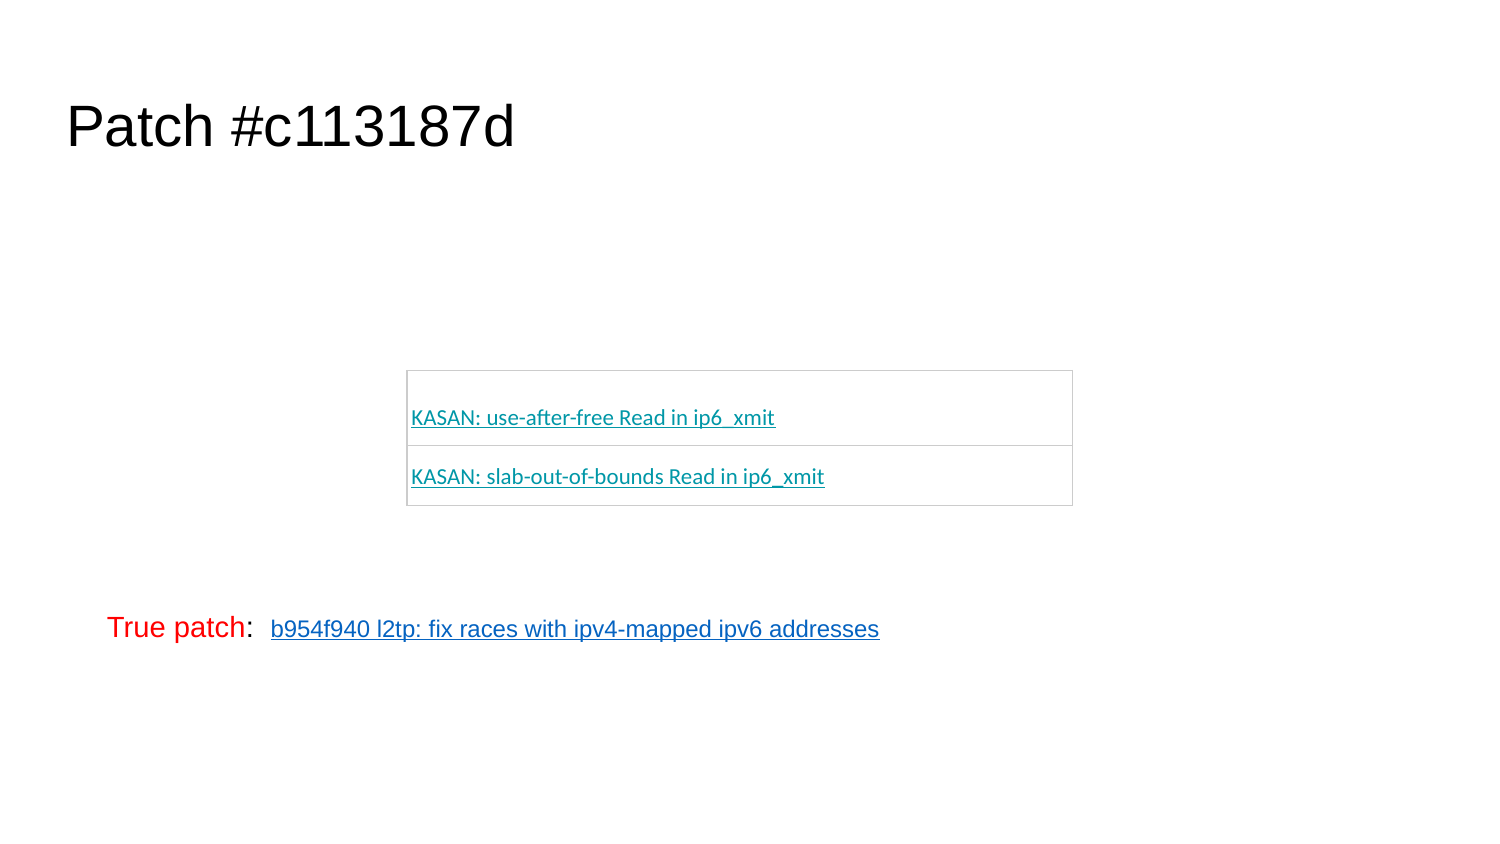

# Patch #c113187d
| KASAN: use-after-free Read in ip6\_xmit |
| --- |
| KASAN: slab-out-of-bounds Read in ip6\_xmit |
True patch:  b954f940 l2tp: fix races with ipv4-mapped ipv6 addresses